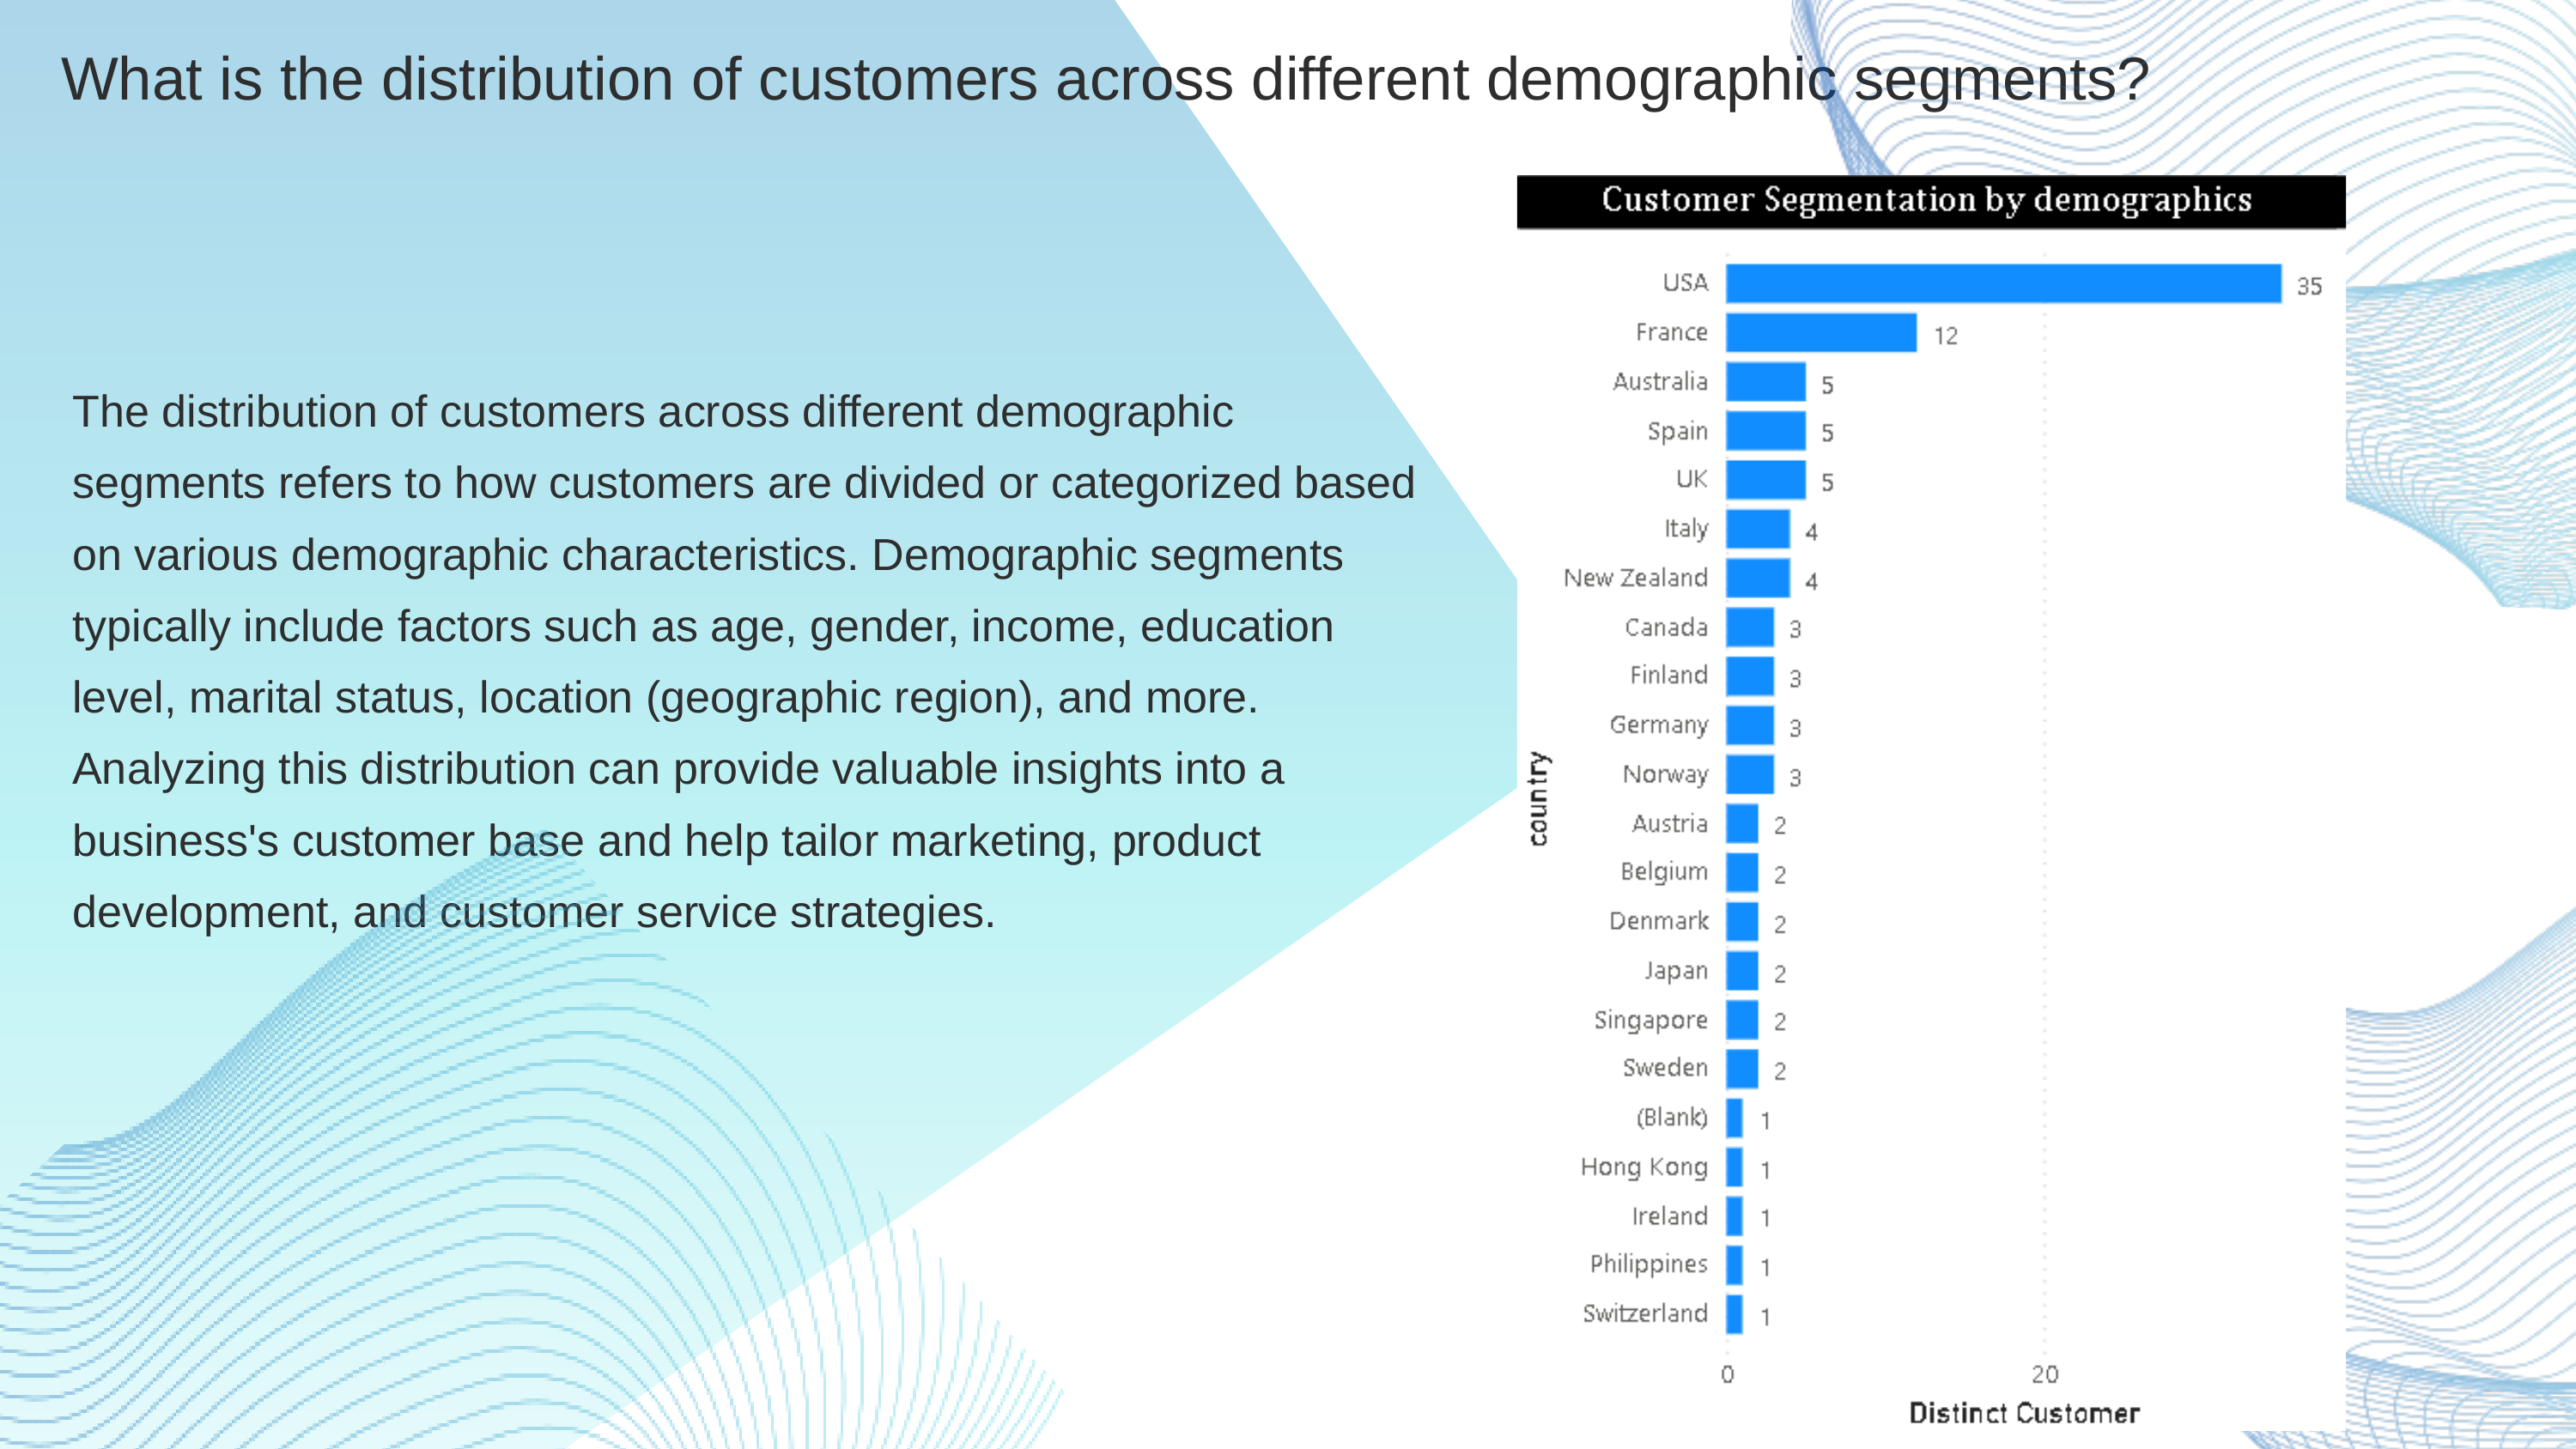

What is the distribution of customers across different demographic segments?

The distribution of customers across different demographic segments refers to how customers are divided or categorized based on various demographic characteristics. Demographic segments typically include factors such as age, gender, income, education level, marital status, location (geographic region), and more. Analyzing this distribution can provide valuable insights into a business's customer base and help tailor marketing, product development, and customer service strategies.